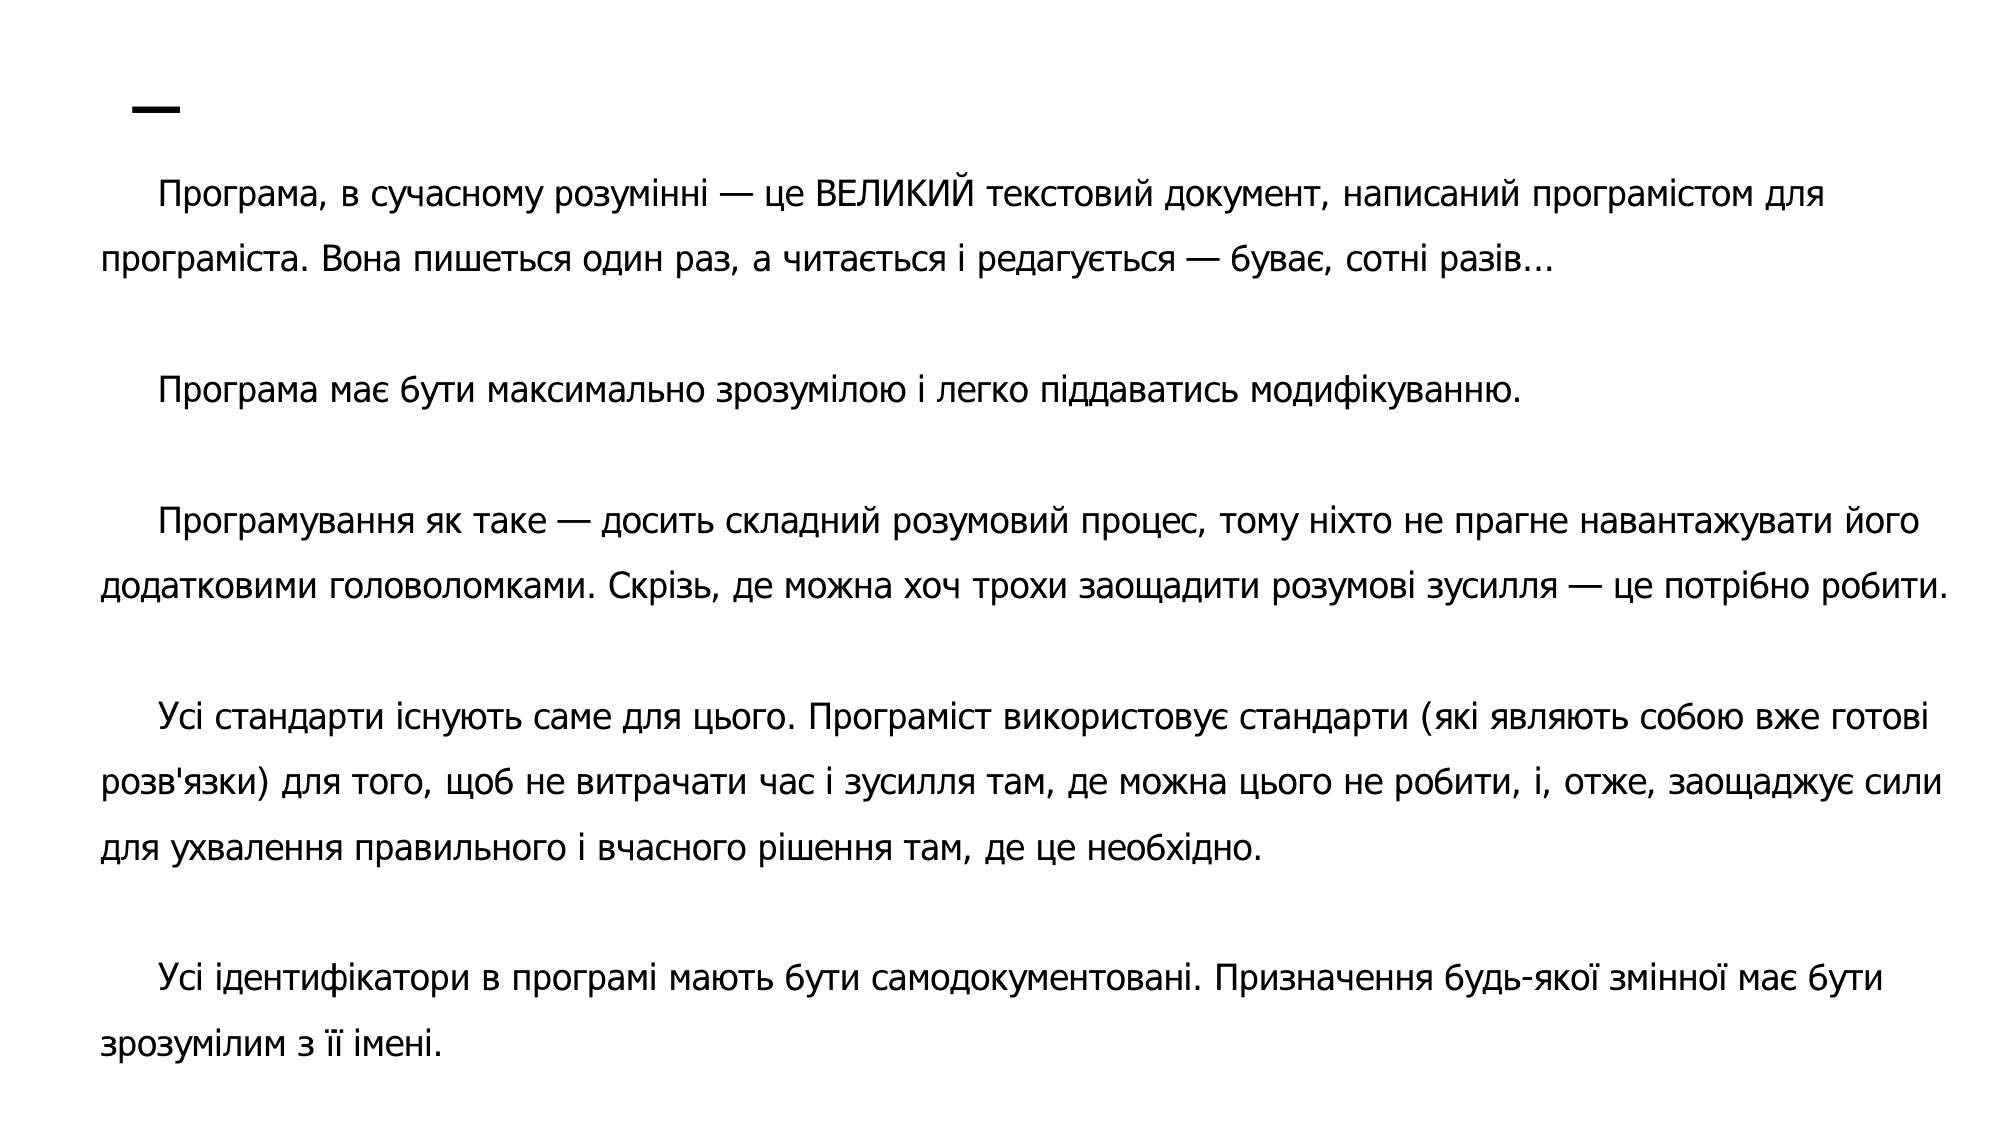

# _
Програма, в сучасному розумінні — це ВЕЛИКИЙ текстовий документ, написаний програмістом для програміста. Вона пишеться один раз, а читається і редагується — буває, сотні разів...

Програма має бути максимально зрозумілою і легко піддаватись модифікуванню.

Програмування як таке — досить складний розумовий процес, тому ніхто не прагне навантажувати його додатковими головоломками. Скрізь, де можна хоч трохи заощадити розумові зусилля — це потрібно робити.

Усі стандарти існують саме для цього. Програміст використовує стандарти (які являють собою вже готові розв'язки) для того, щоб не витрачати час і зусилля там, де можна цього не робити, і, отже, заощаджує сили для ухвалення правильного і вчасного рішення там, де це необхідно.

Усі ідентифікатори в програмі мають бути самодокументовані. Призначення будь-якої змінної має бути зрозумілим з її імені.